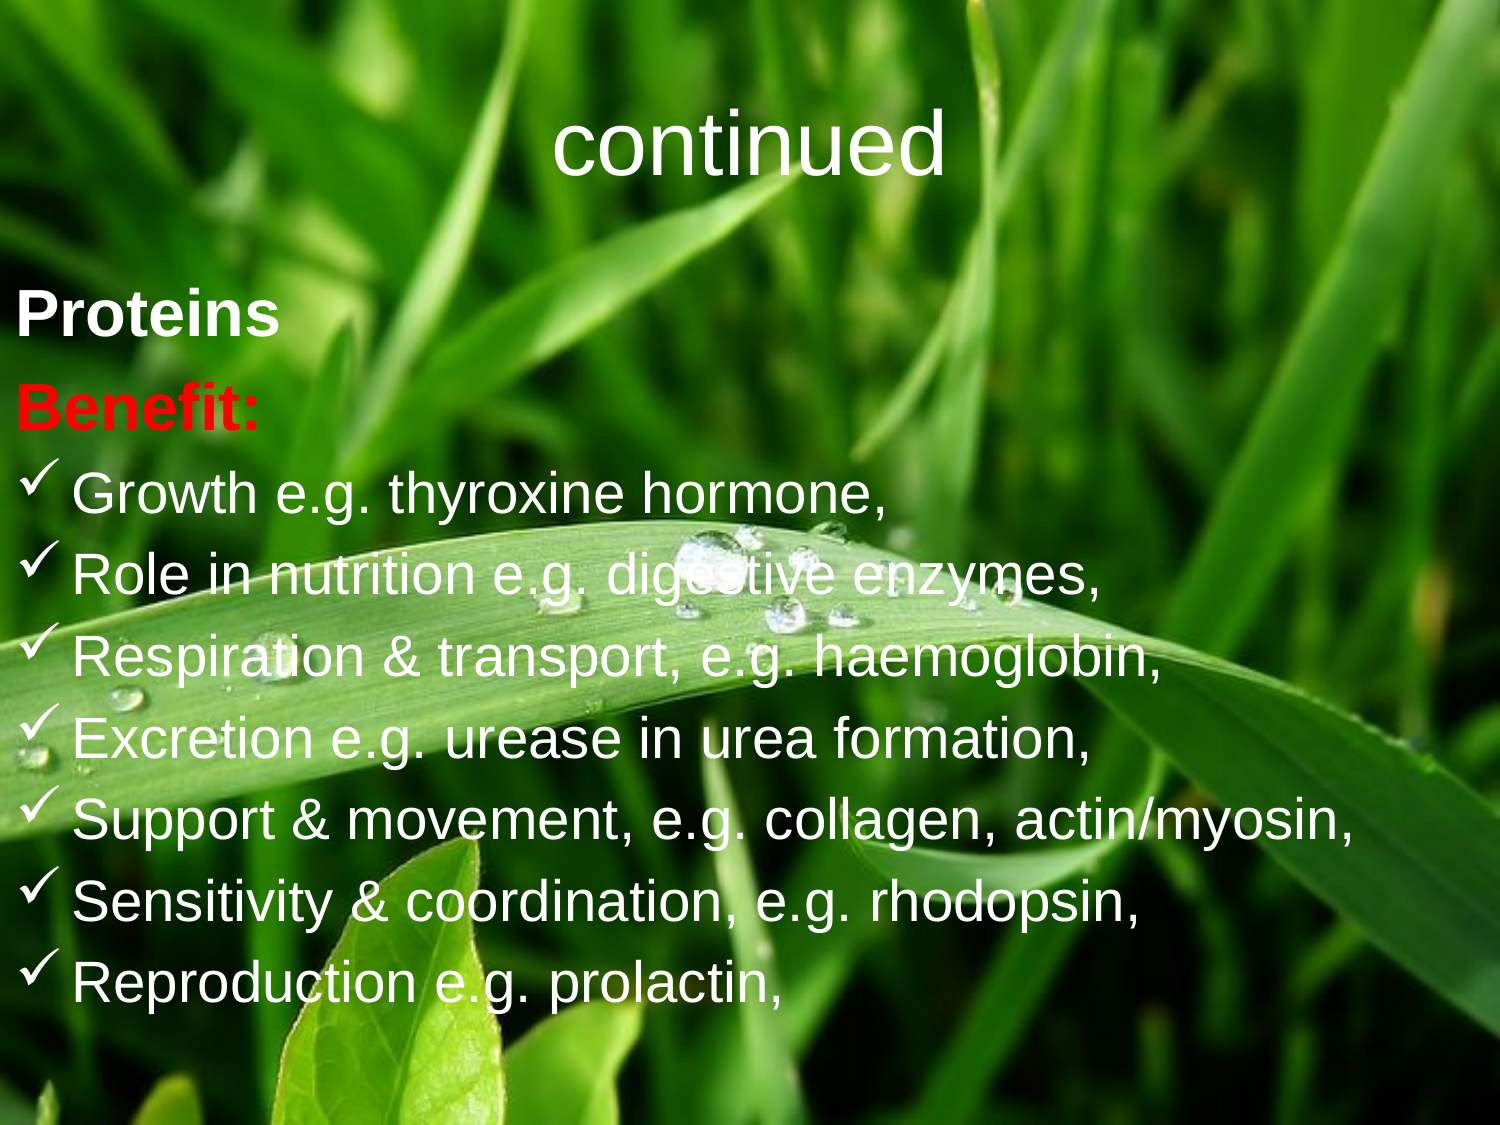

# continued
Proteins
Benefit:
Growth e.g. thyroxine hormone,
Role in nutrition e.g. digestive enzymes,
Respiration & transport, e.g. haemoglobin,
Excretion e.g. urease in urea formation,
Support & movement, e.g. collagen, actin/myosin,
Sensitivity & coordination, e.g. rhodopsin,
Reproduction e.g. prolactin,